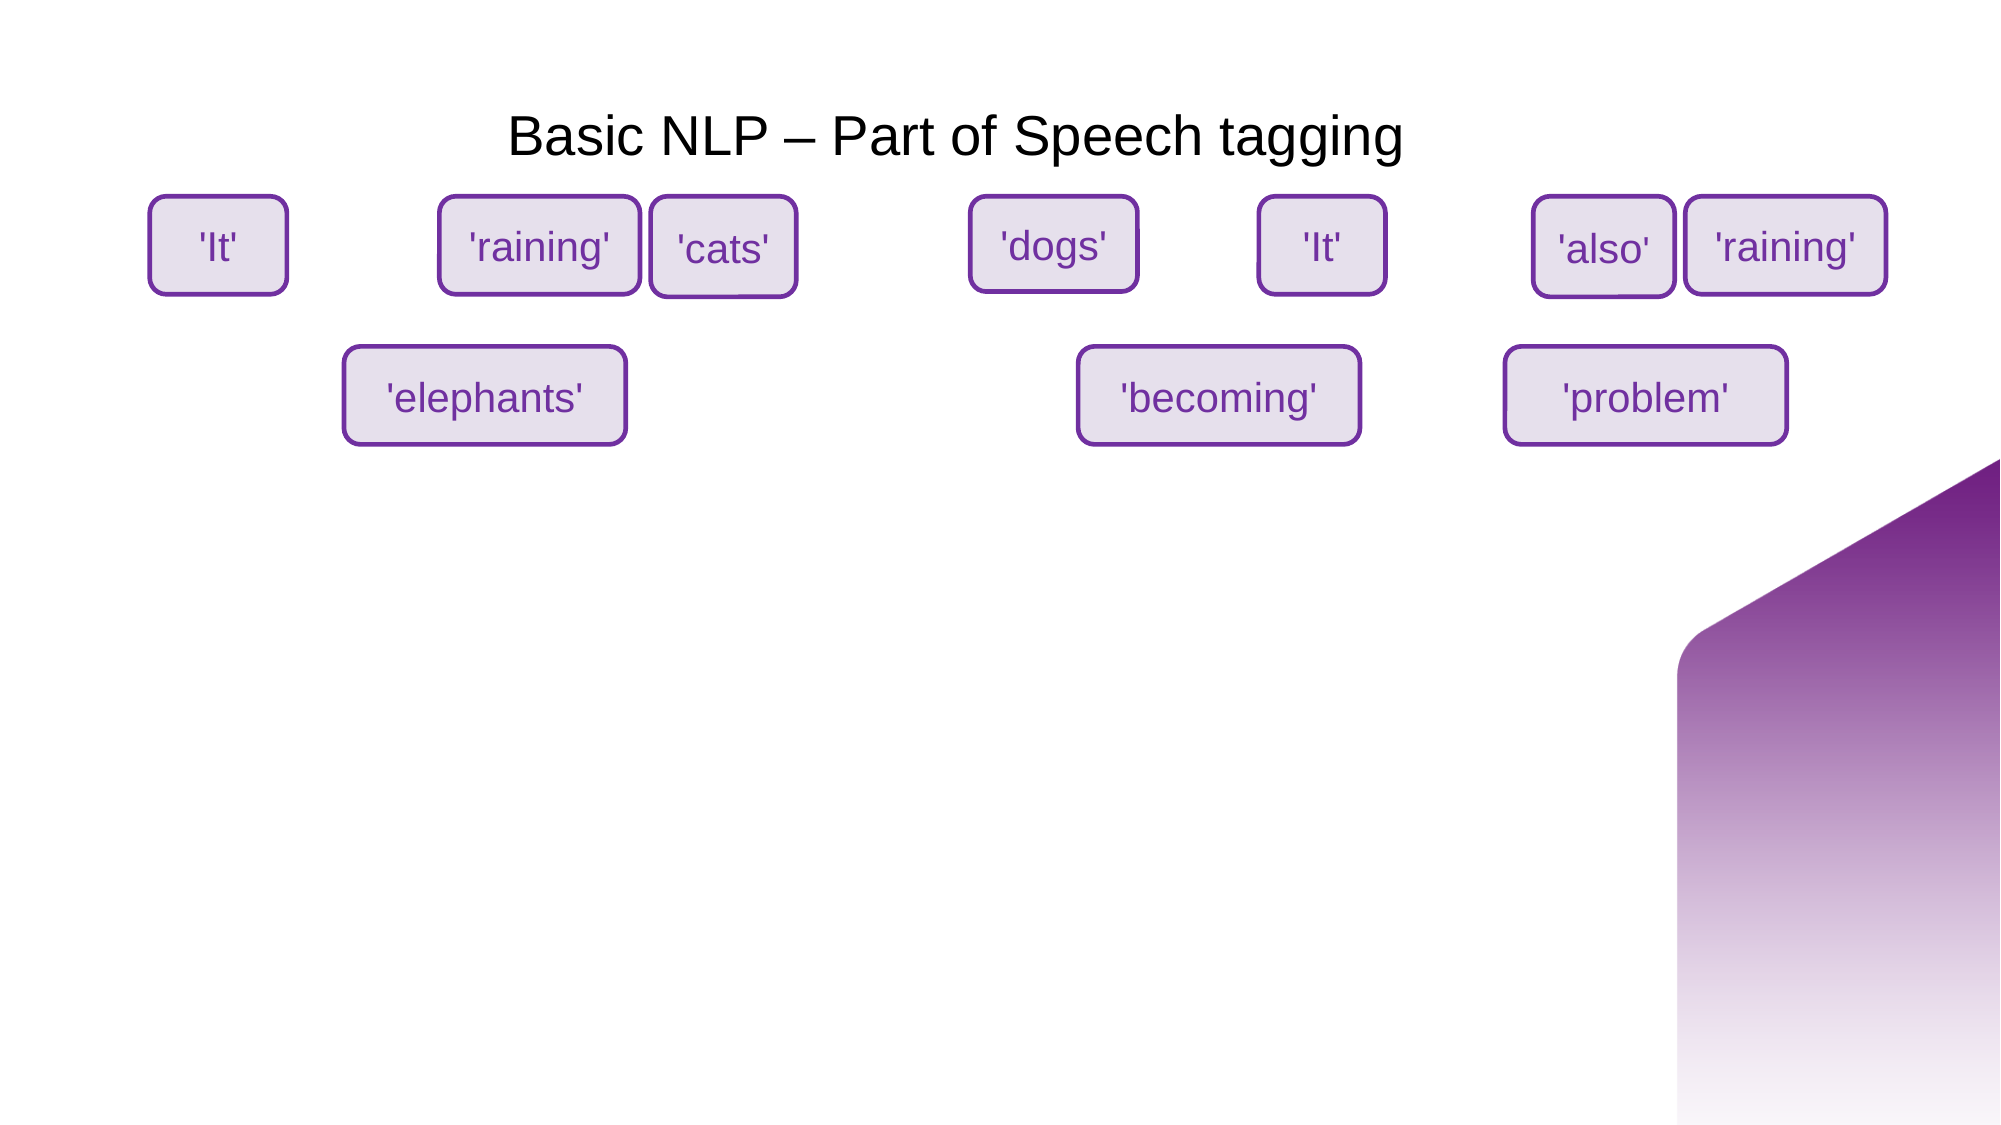

# Basic NLP – Part of Speech tagging
'It'
'raining'
'cats'
'dogs'
'It'
'also'
'raining'
'elephants'
'becoming'
'problem'